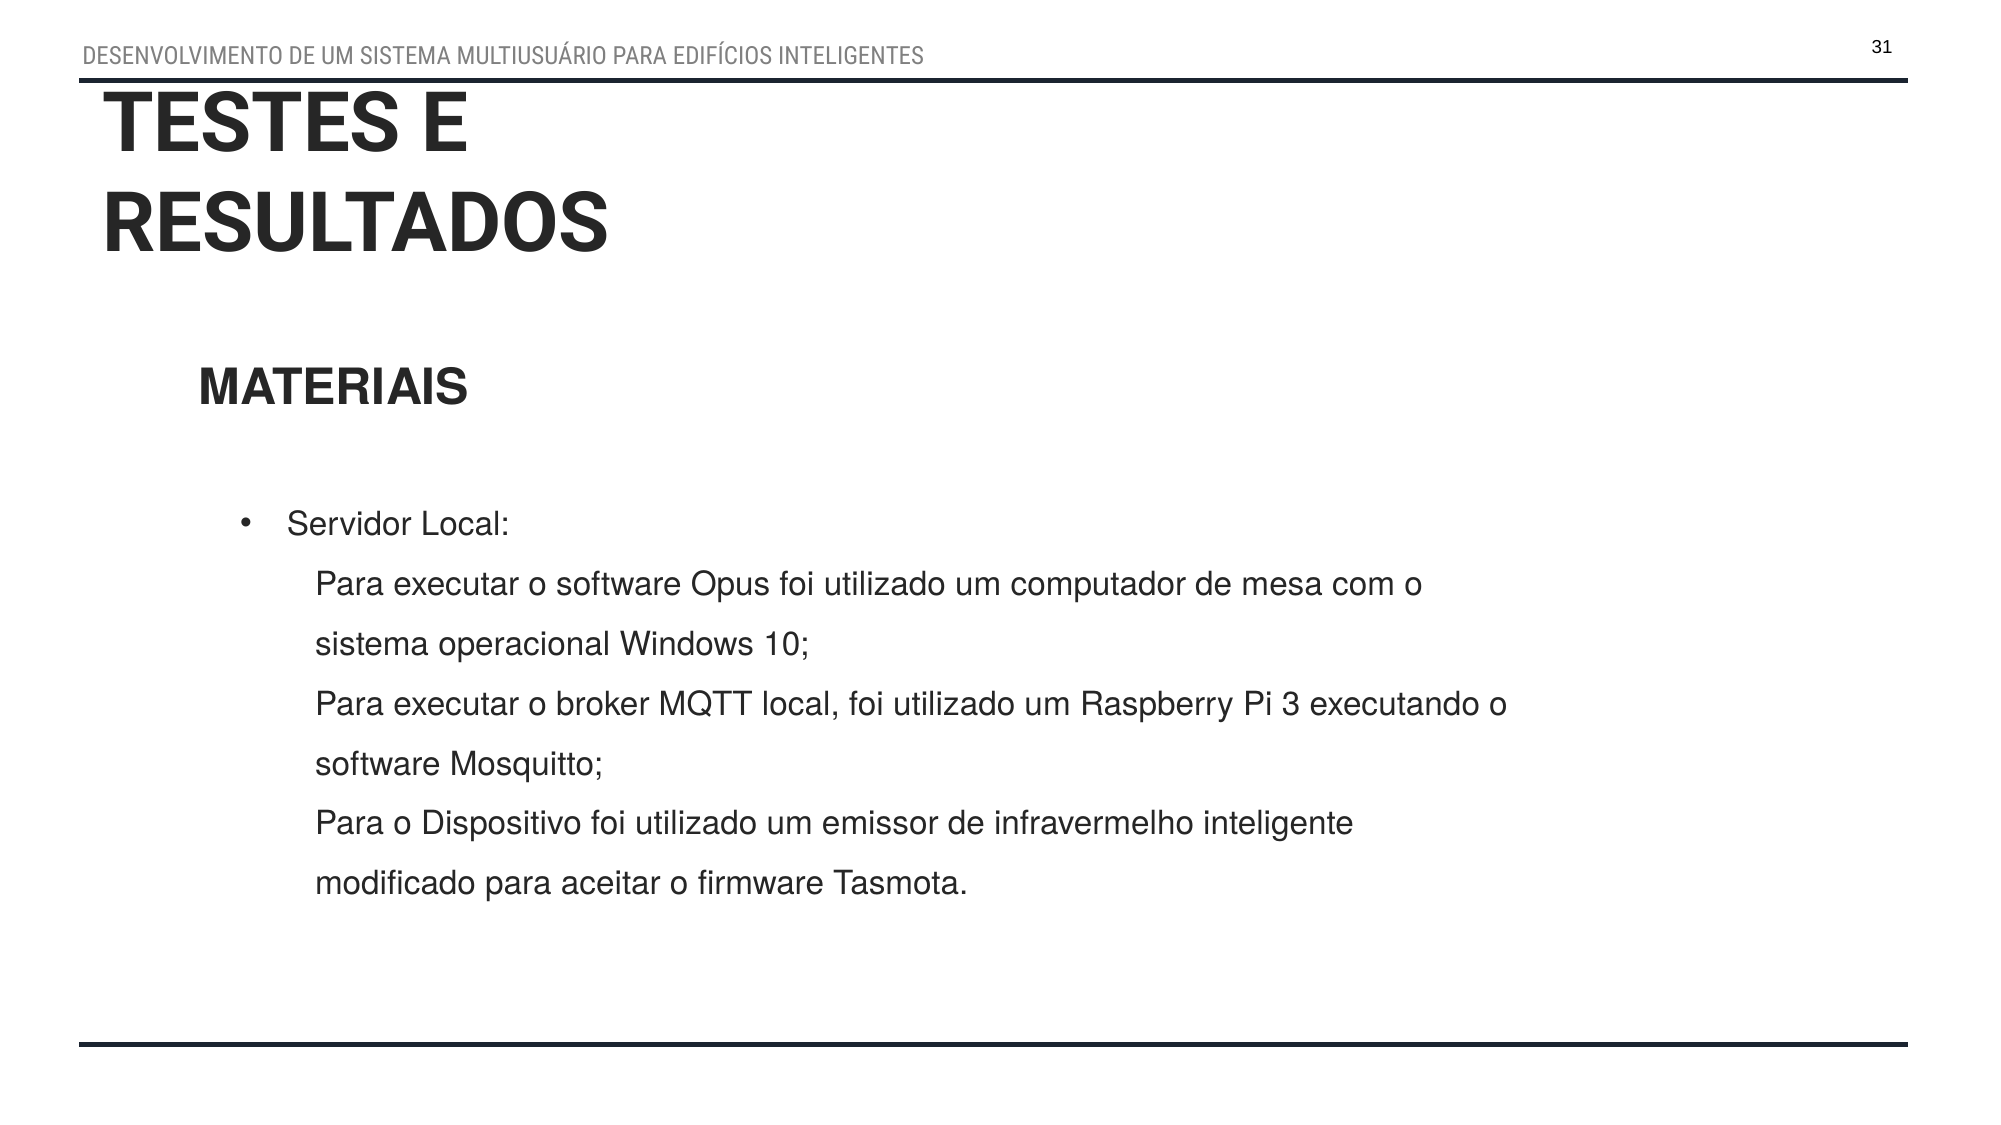

31
DESENVOLVIMENTO DE UM SISTEMA MULTIUSUÁRIO PARA EDIFÍCIOS INTELIGENTES
TESTES E RESULTADOS
MATERIAIS
Servidor Local:
Para executar o software Opus foi utilizado um computador de mesa com o sistema operacional Windows 10;
Para executar o broker MQTT local, foi utilizado um Raspberry Pi 3 executando o software Mosquitto;
Para o Dispositivo foi utilizado um emissor de infravermelho inteligente modificado para aceitar o firmware Tasmota.